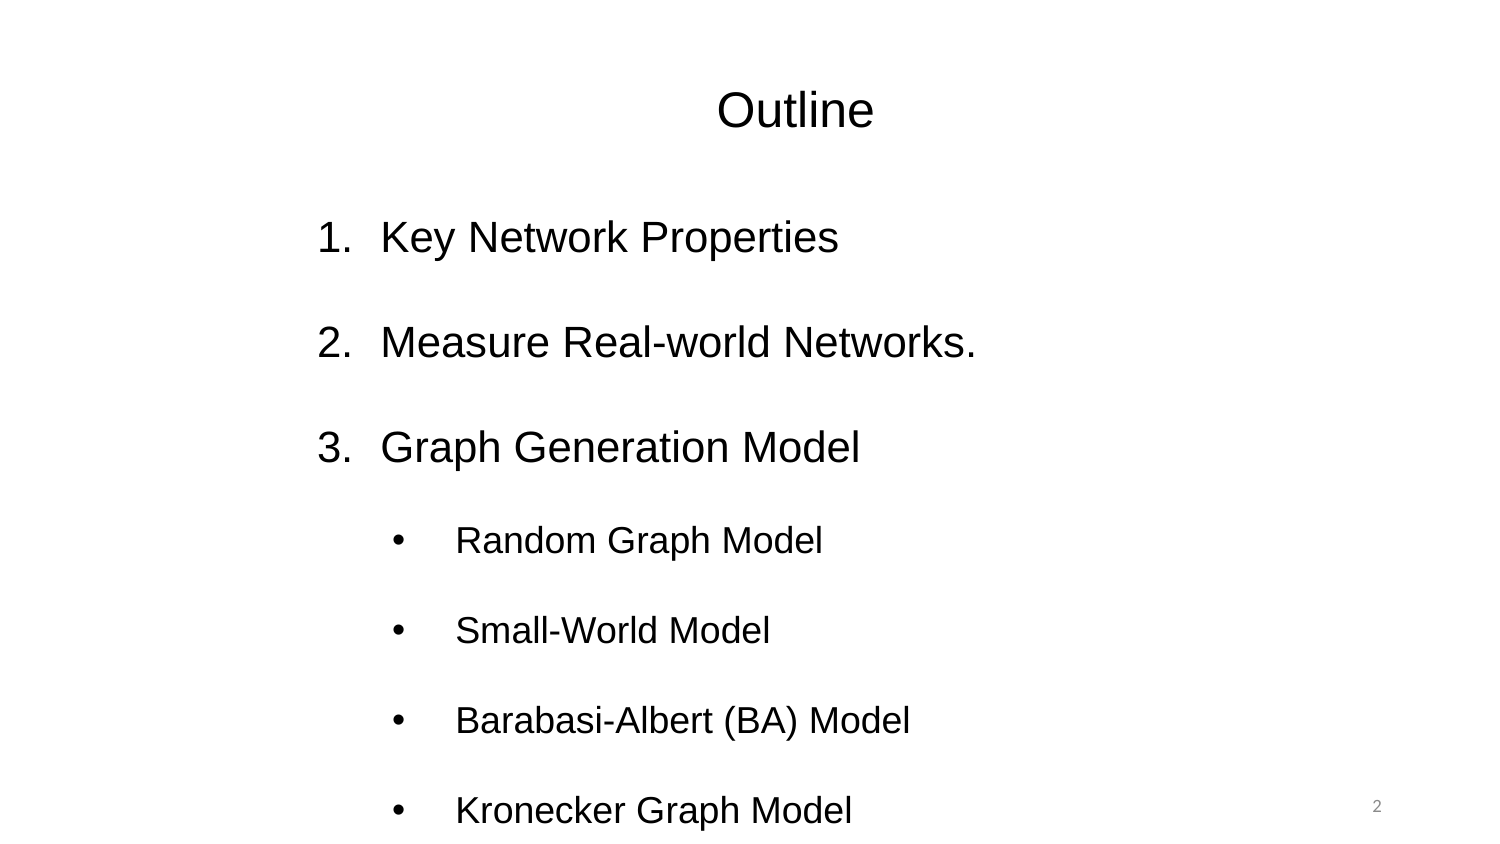

Outline
Key Network Properties
Measure Real-world Networks.
Graph Generation Model
Random Graph Model
Small-World Model
Barabasi-Albert (BA) Model
Kronecker Graph Model
2